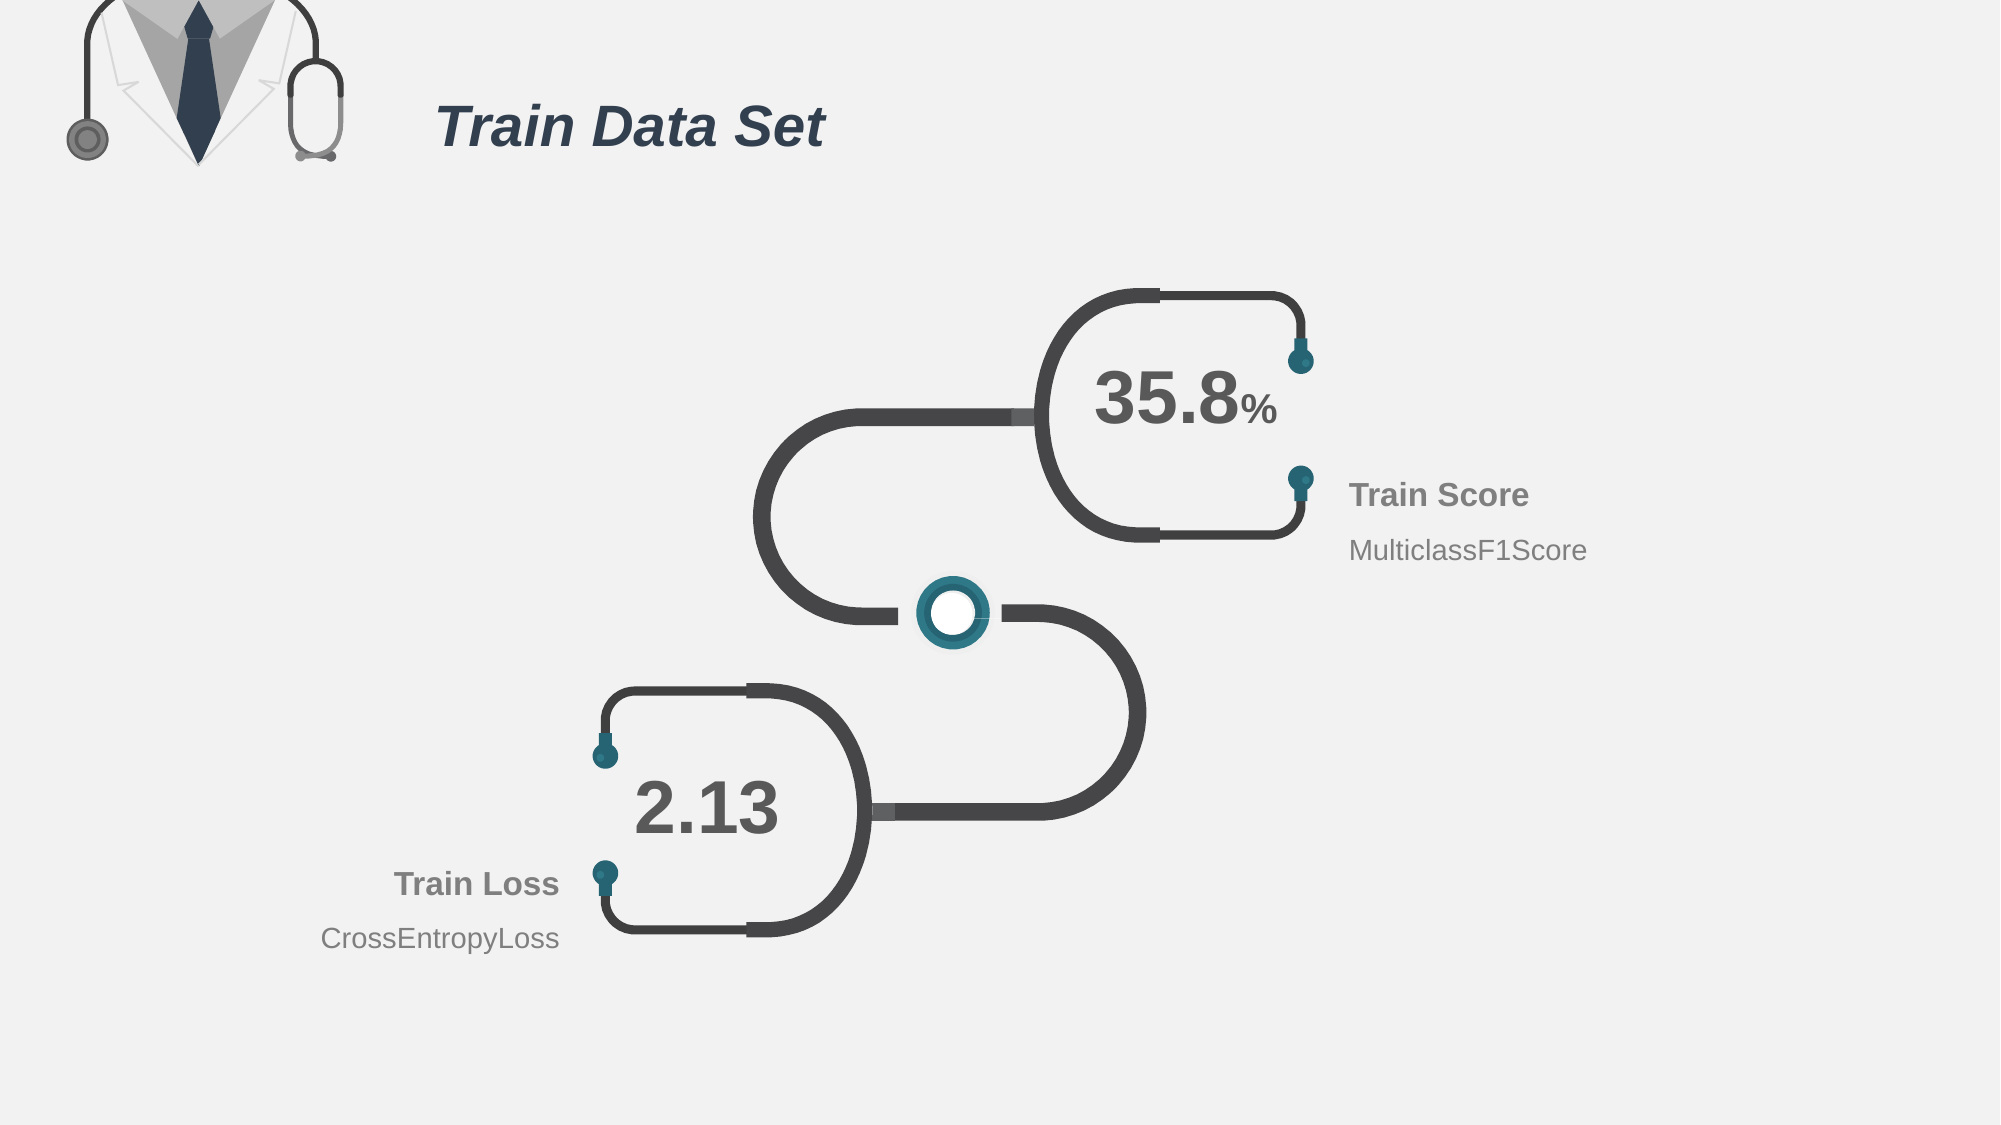

Train Data Set

35.8%

Train Score
MulticlassF1Score

2.13

Train Loss
CrossEntropyLoss